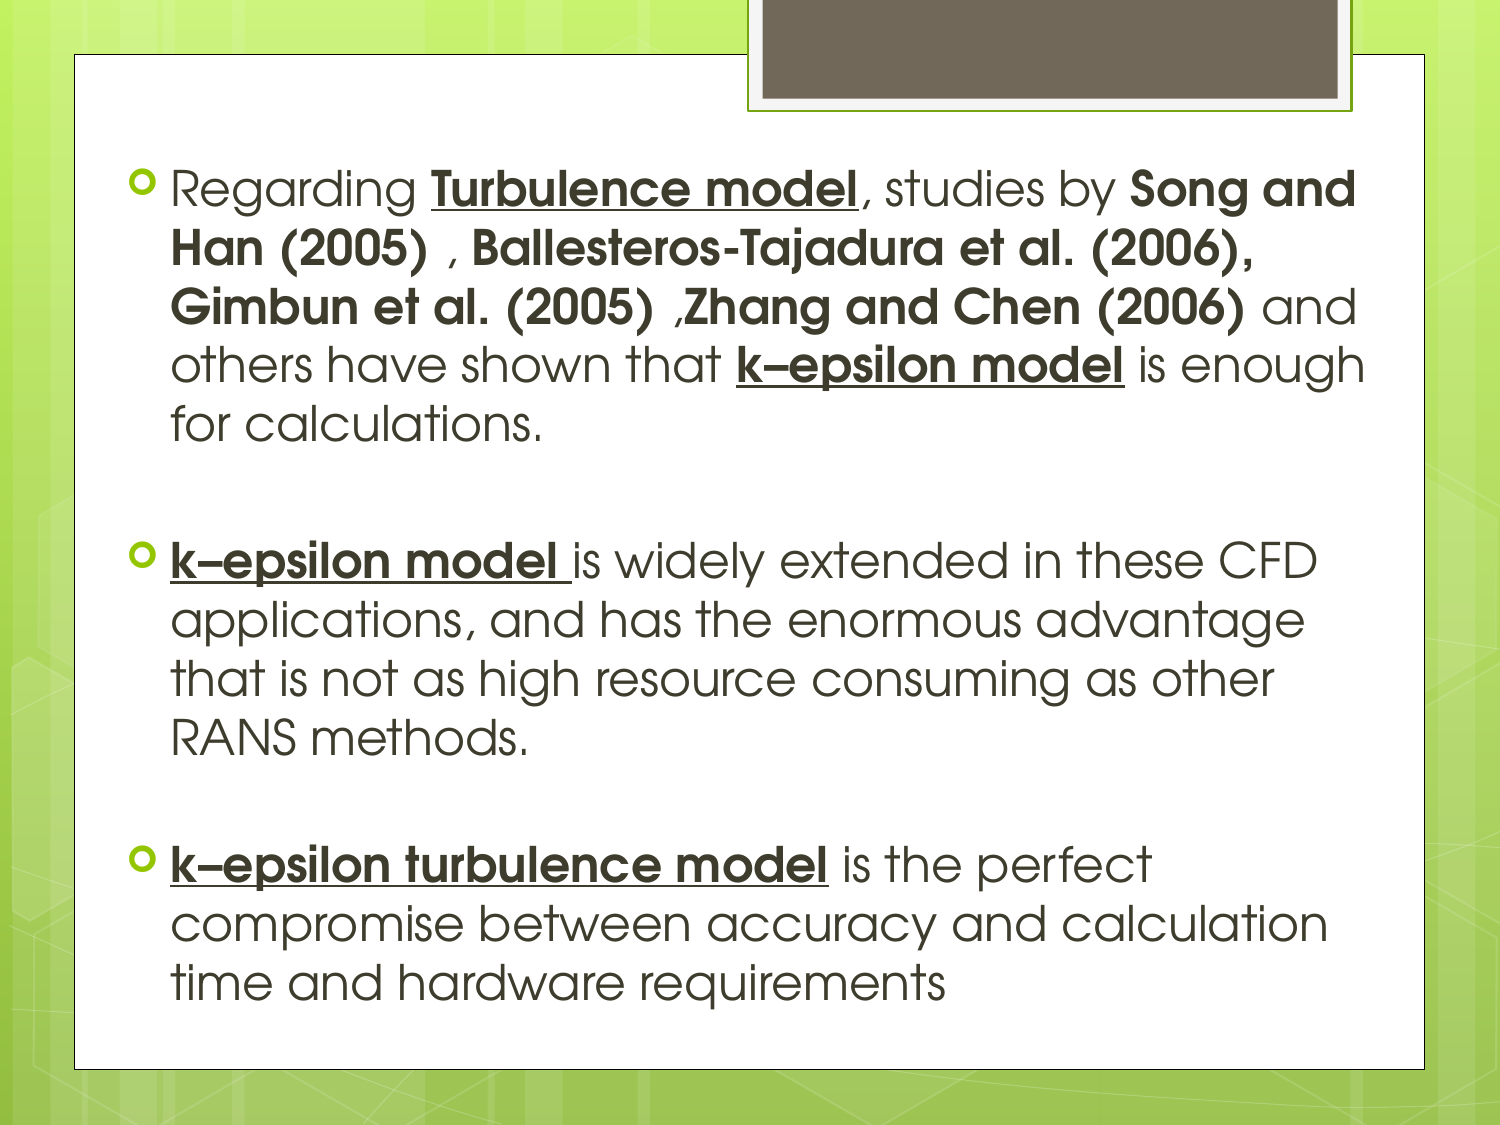

Regarding Turbulence model, studies by Song and Han (2005) , Ballesteros-Tajadura et al. (2006), Gimbun et al. (2005) ,Zhang and Chen (2006) and others have shown that k–epsilon model is enough for calculations.

k–epsilon model is widely extended in these CFD applications, and has the enormous advantage that is not as high resource consuming as other RANS methods.
k–epsilon turbulence model is the perfect compromise between accuracy and calculation time and hardware requirements